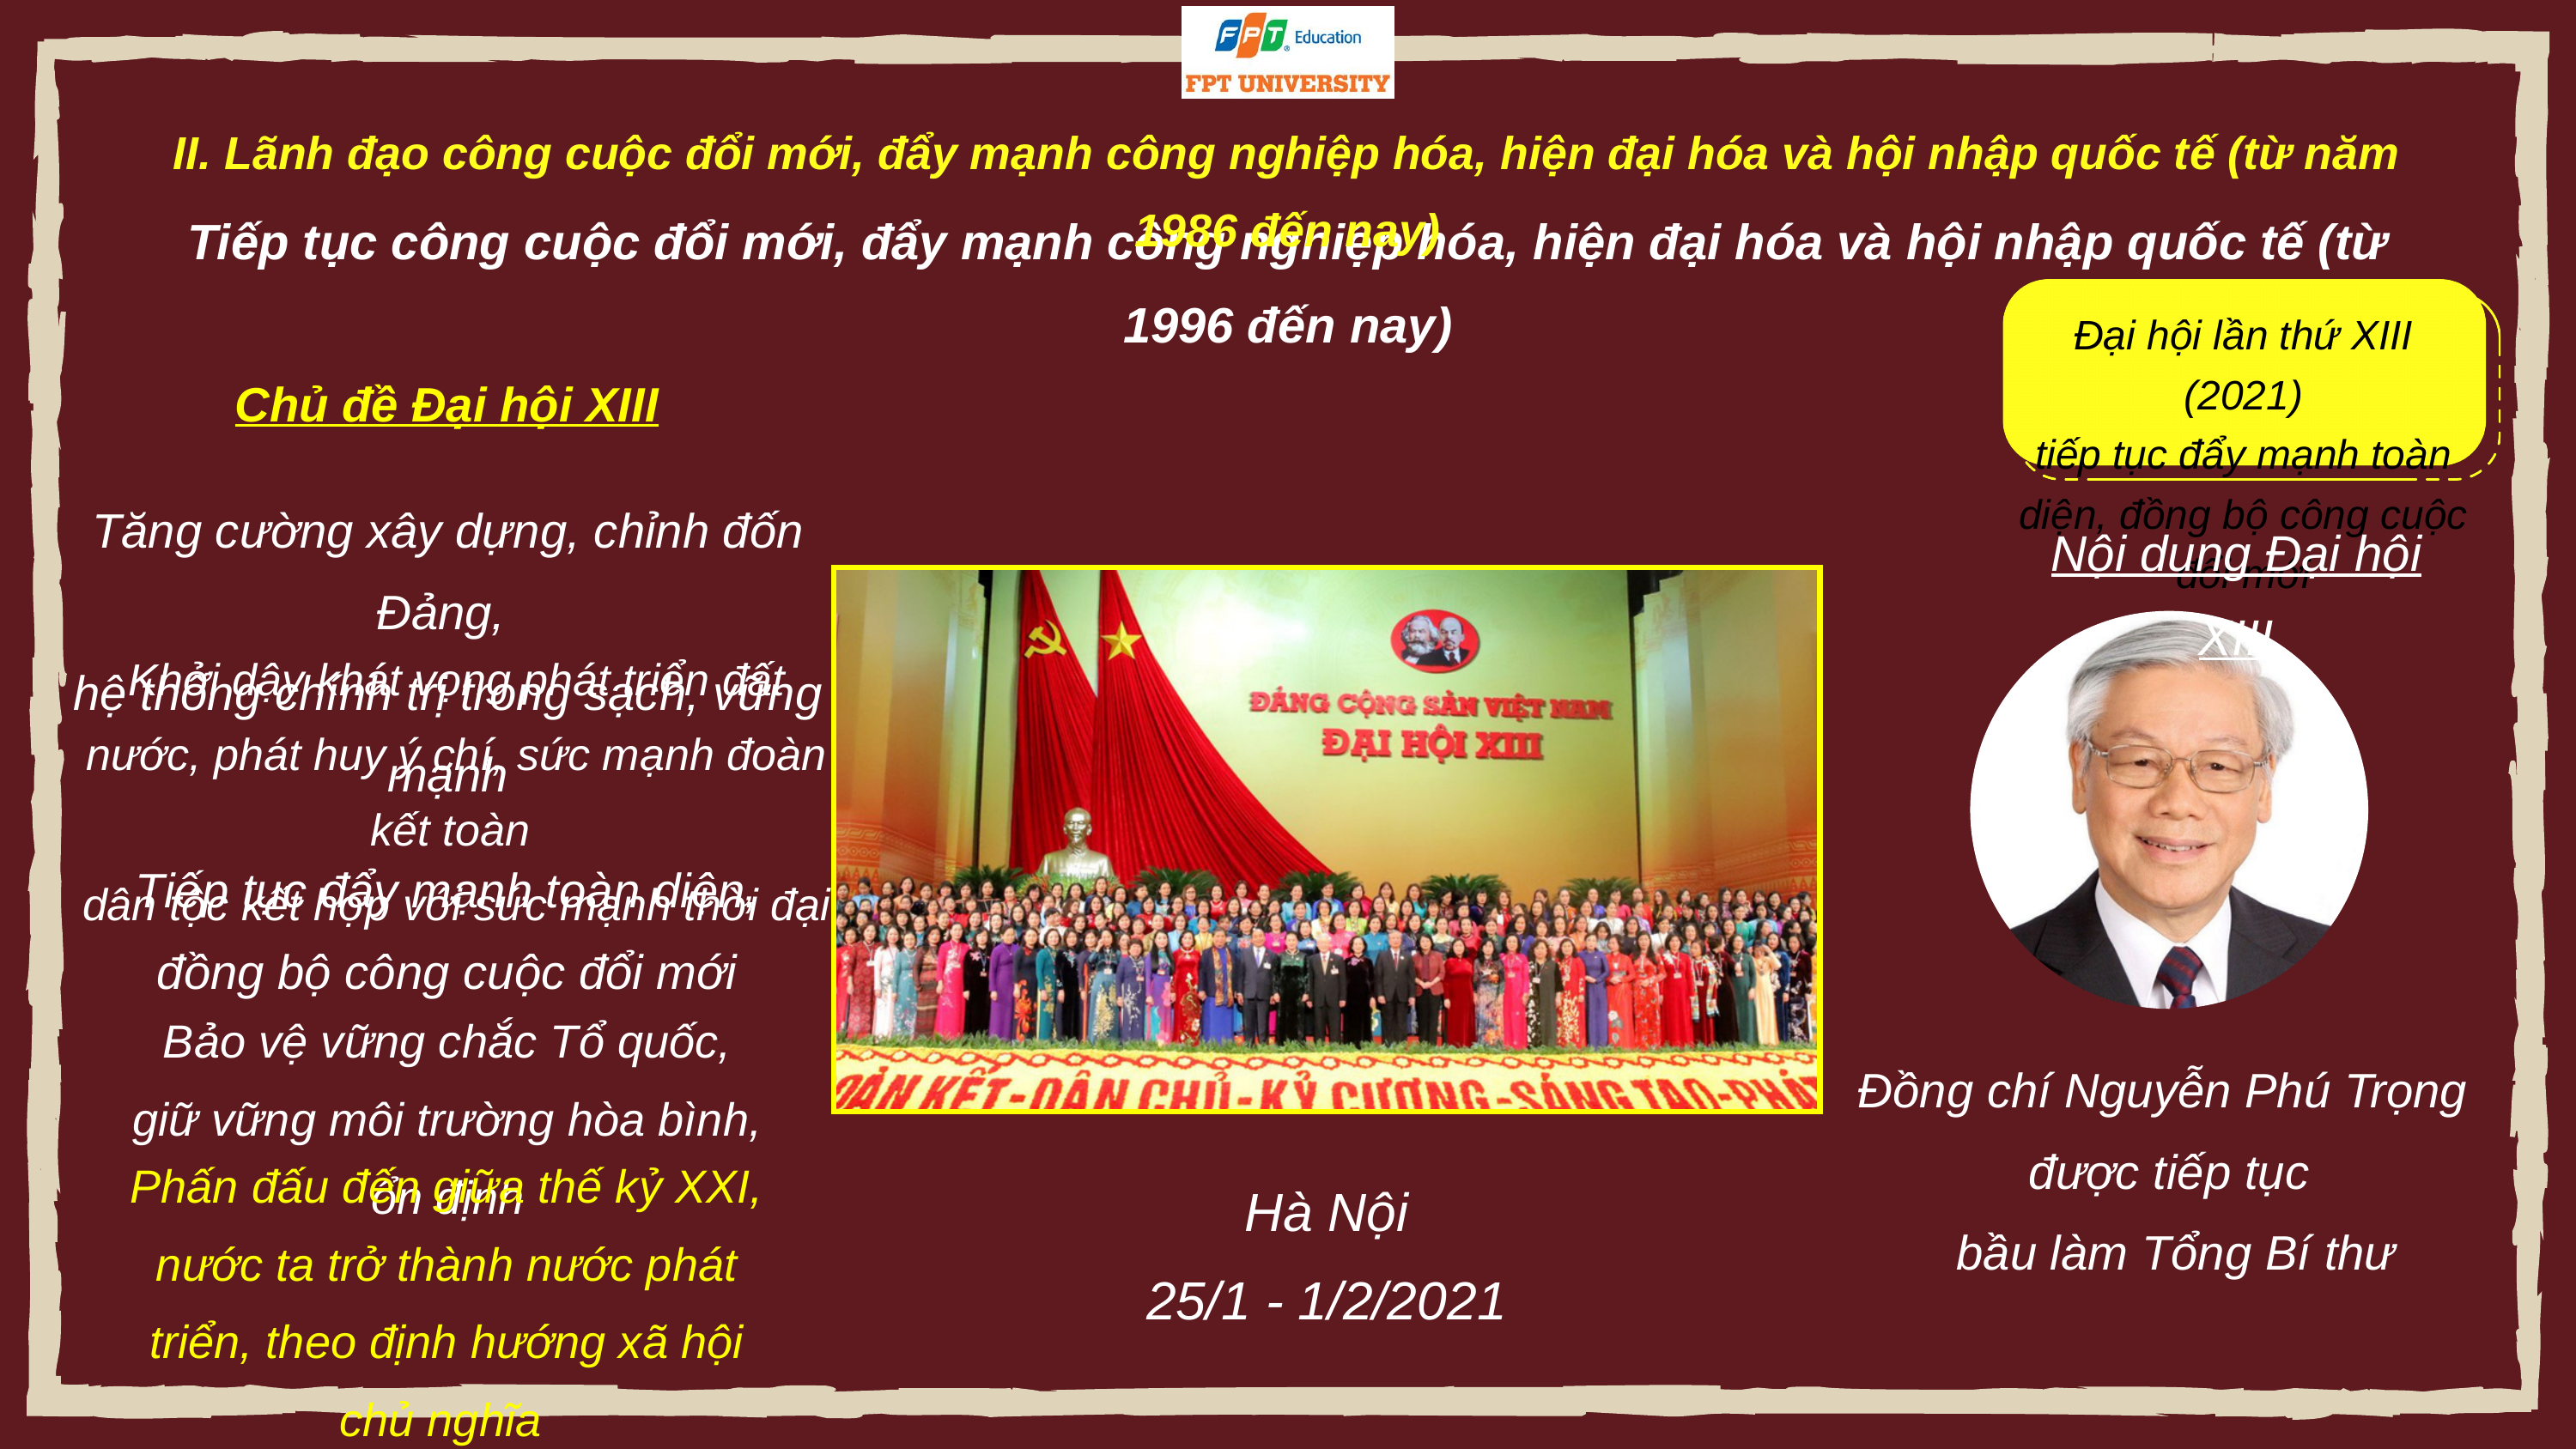

II. Lãnh đạo công cuộc đổi mới, đẩy mạnh công nghiệp hóa, hiện đại hóa và hội nhập quốc tế (từ năm 1986 đến nay)
Tiếp tục công cuộc đổi mới, đẩy mạnh công nghiệp hóa, hiện đại hóa và hội nhập quốc tế (từ 1996 đến nay)

Đại hội lần thứ XIII (2021)
tiếp tục đẩy mạnh toàn diện, đồng bộ công cuộc đổi mới
Chủ đề Đại hội XIII
Tăng cường xây dựng, chỉnh đốn Đảng,
hệ thống chính trị trong sạch, vững mạnh
Nội dung Đại hội XIII

Khởi dậy khát vọng phát triển đất nước, phát huy ý chí, sức mạnh đoàn kết toàn
dân tộc kết hợp với sức mạnh thời đại
Tiếp tục đẩy mạnh toàn diện,
đồng bộ công cuộc đổi mới
Bảo vệ vững chắc Tổ quốc, giữ vững môi trường hòa bình, ổn định
Đồng chí Nguyễn Phú Trọng
được tiếp tục
 bầu làm Tổng Bí thư
Phấn đấu đến giữa thế kỷ XXI,
nước ta trở thành nước phát triển, theo định hướng xã hội chủ nghĩa
Hà Nội
25/1 - 1/2/2021